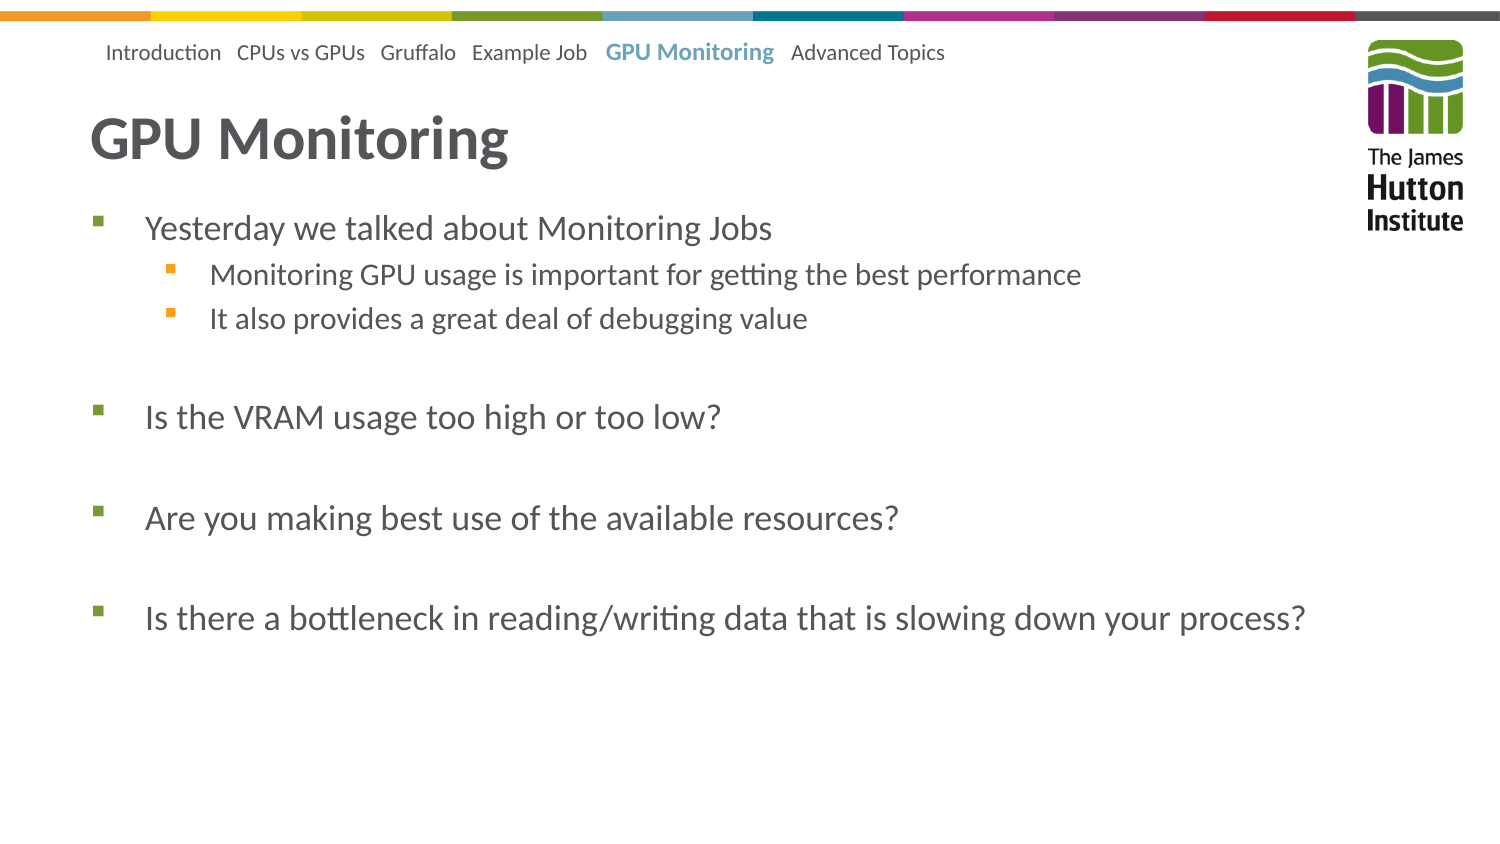

Introduction   CPUs vs GPUs   Gruffalo   Example Job   GPU Monitoring   Advanced Topics
# GPU Monitoring
Yesterday we talked about Monitoring Jobs
Monitoring GPU usage is important for getting the best performance
It also provides a great deal of debugging value

Is the VRAM usage too high or too low?

Are you making best use of the available resources?

Is there a bottleneck in reading/writing data that is slowing down your process?